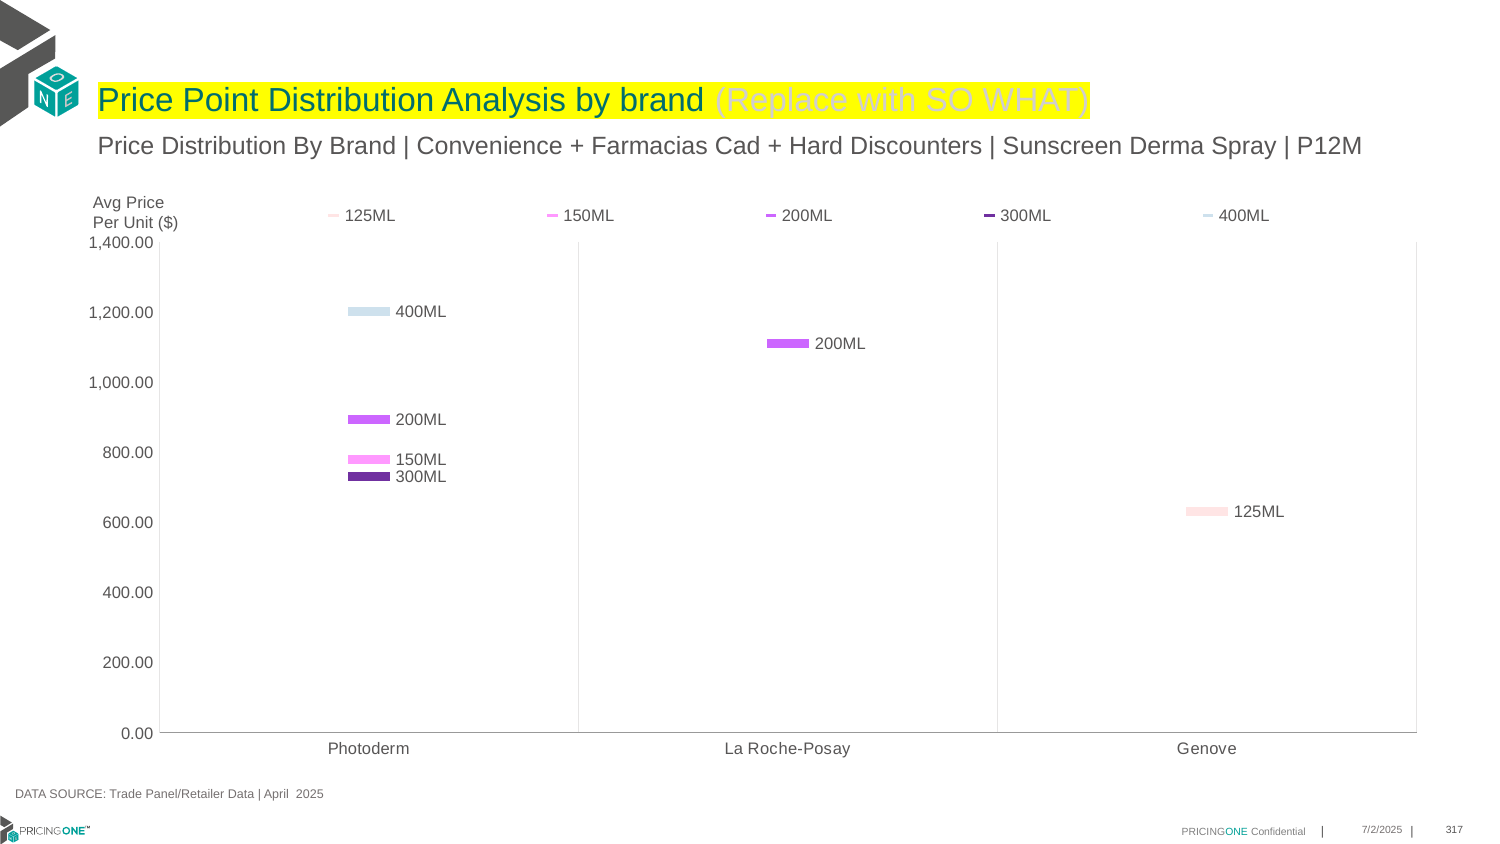

# Price Point Distribution Analysis by brand (Replace with SO WHAT)
Price Distribution By Brand | Convenience + Farmacias Cad + Hard Discounters | Sunscreen Derma Spray | P12M

### Chart

| Category | 125ML | 150ML | 200ML | 300ML | 400ML |
|---|---|---|---|---|---|
| Photoderm | None | 779.098 | 893.7877 | 731.069 | 1201.7282 |
| La Roche-Posay | None | None | 1110.2319 | None | None |
| Genove | 631.0715 | None | None | None | None |
Avg Price
Per Unit ($)
DATA SOURCE: Trade Panel/Retailer Data | April  2025
7/2/2025
317